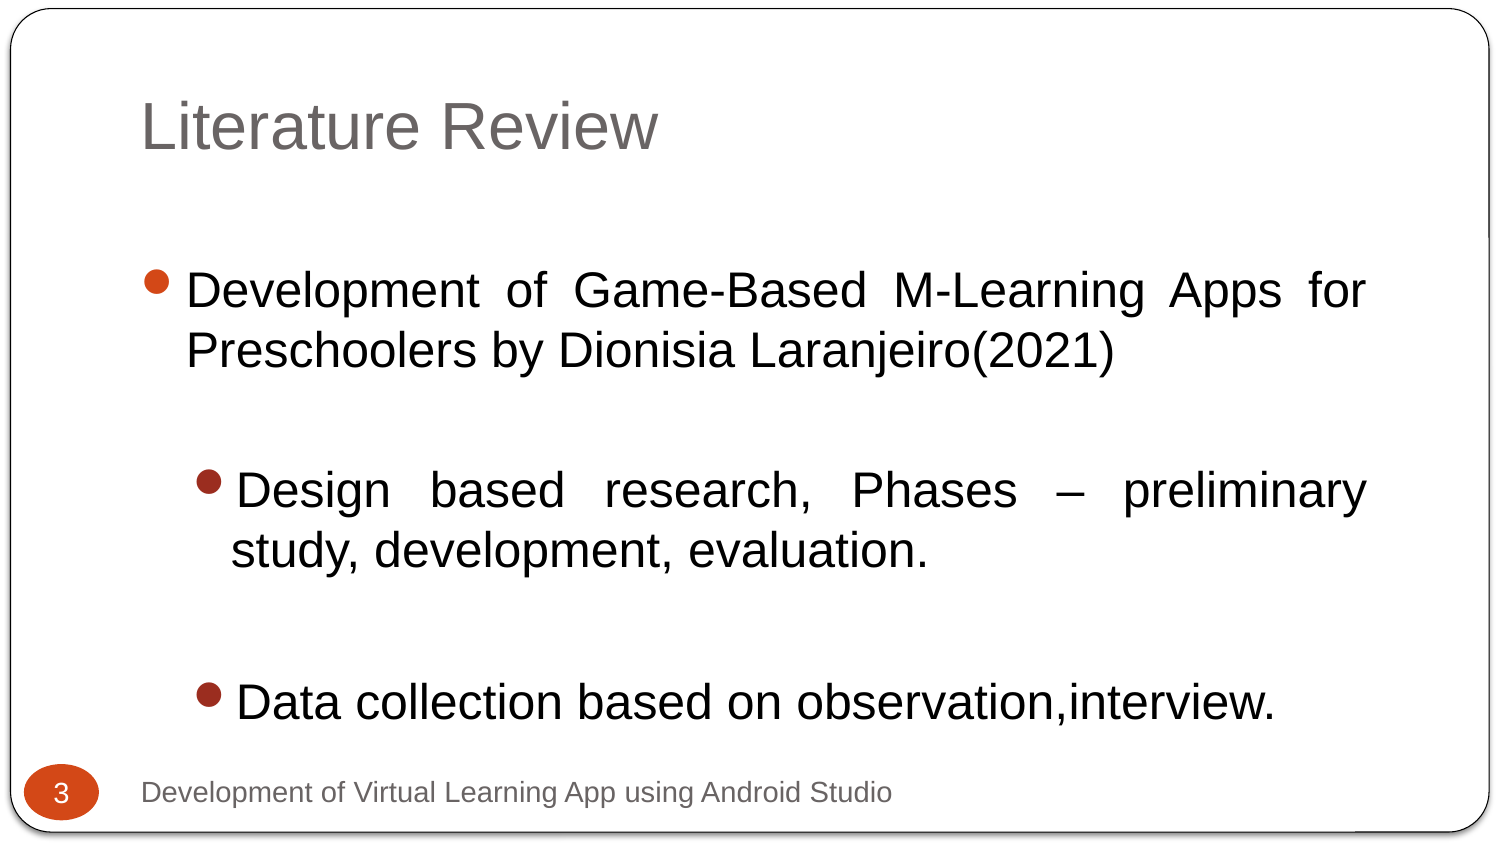

# Literature Review

Development of Game-Based M-Learning Apps for Preschoolers by Dionisia Laranjeiro(2021)

Design based research, Phases – preliminary study, development, evaluation.

Data collection based on observation,interview.

Development of Virtual Learning App using Android Studio
3